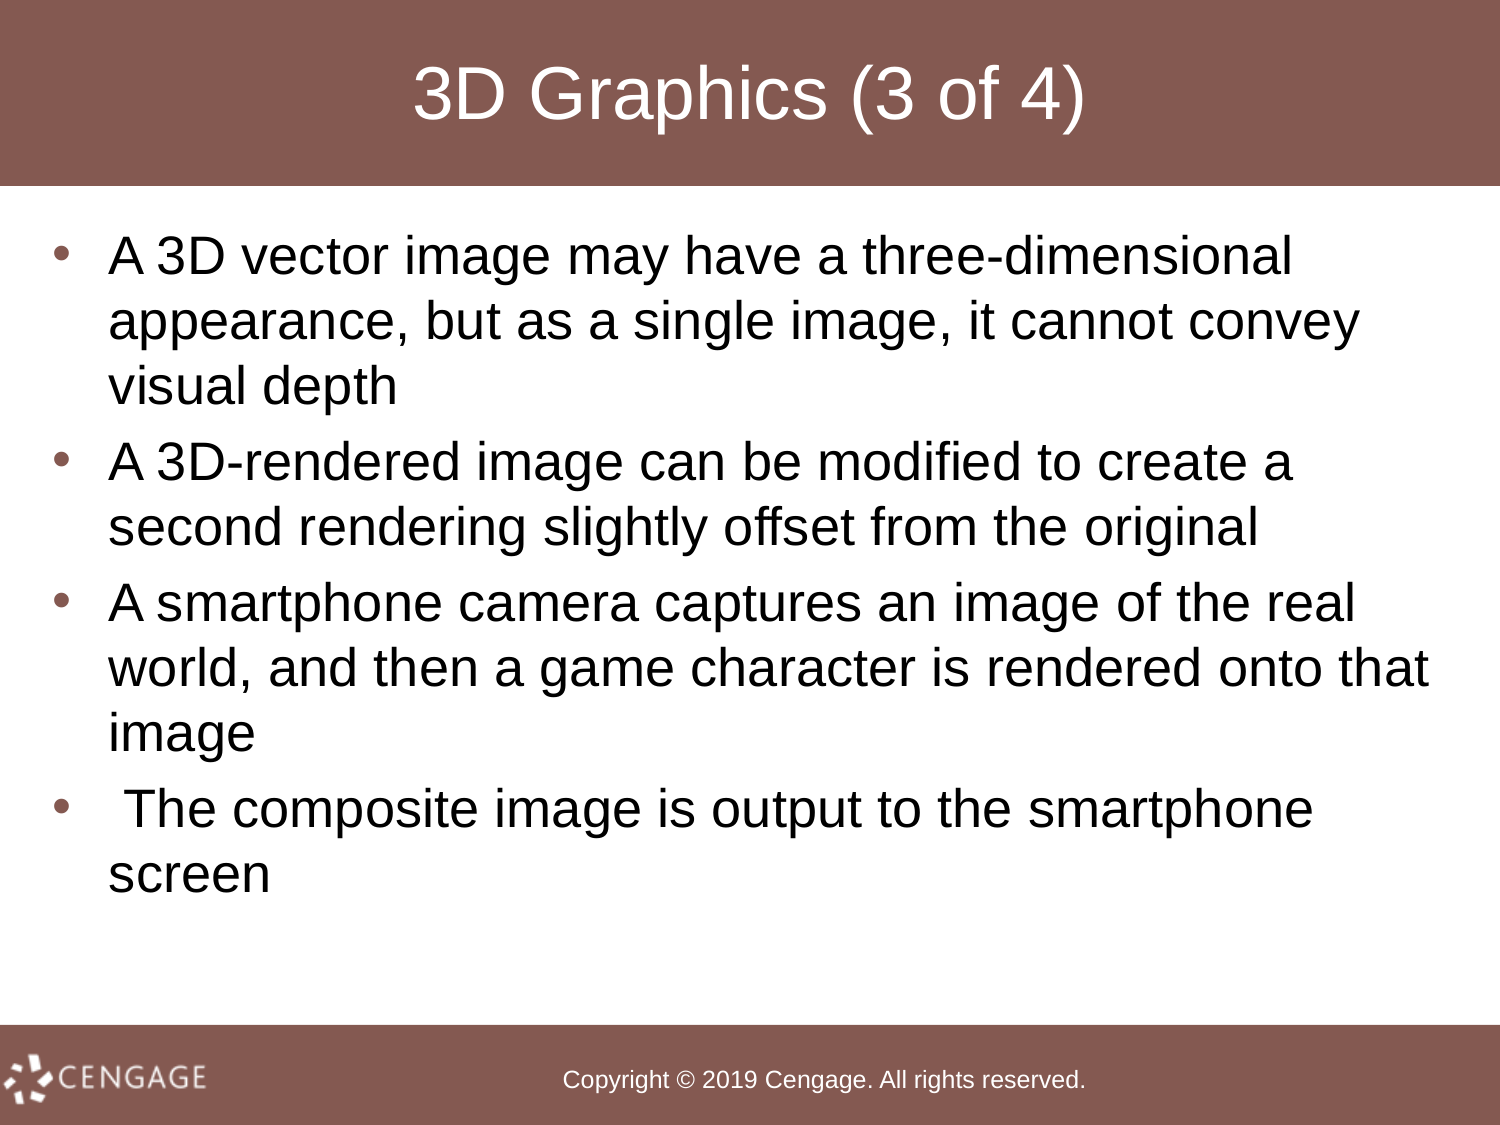

# 3D Graphics (3 of 4)
A 3D vector image may have a three-dimensional appearance, but as a single image, it cannot convey visual depth
A 3D-rendered image can be modified to create a second rendering slightly offset from the original
A smartphone camera captures an image of the real world, and then a game character is rendered onto that image
 The composite image is output to the smartphone screen